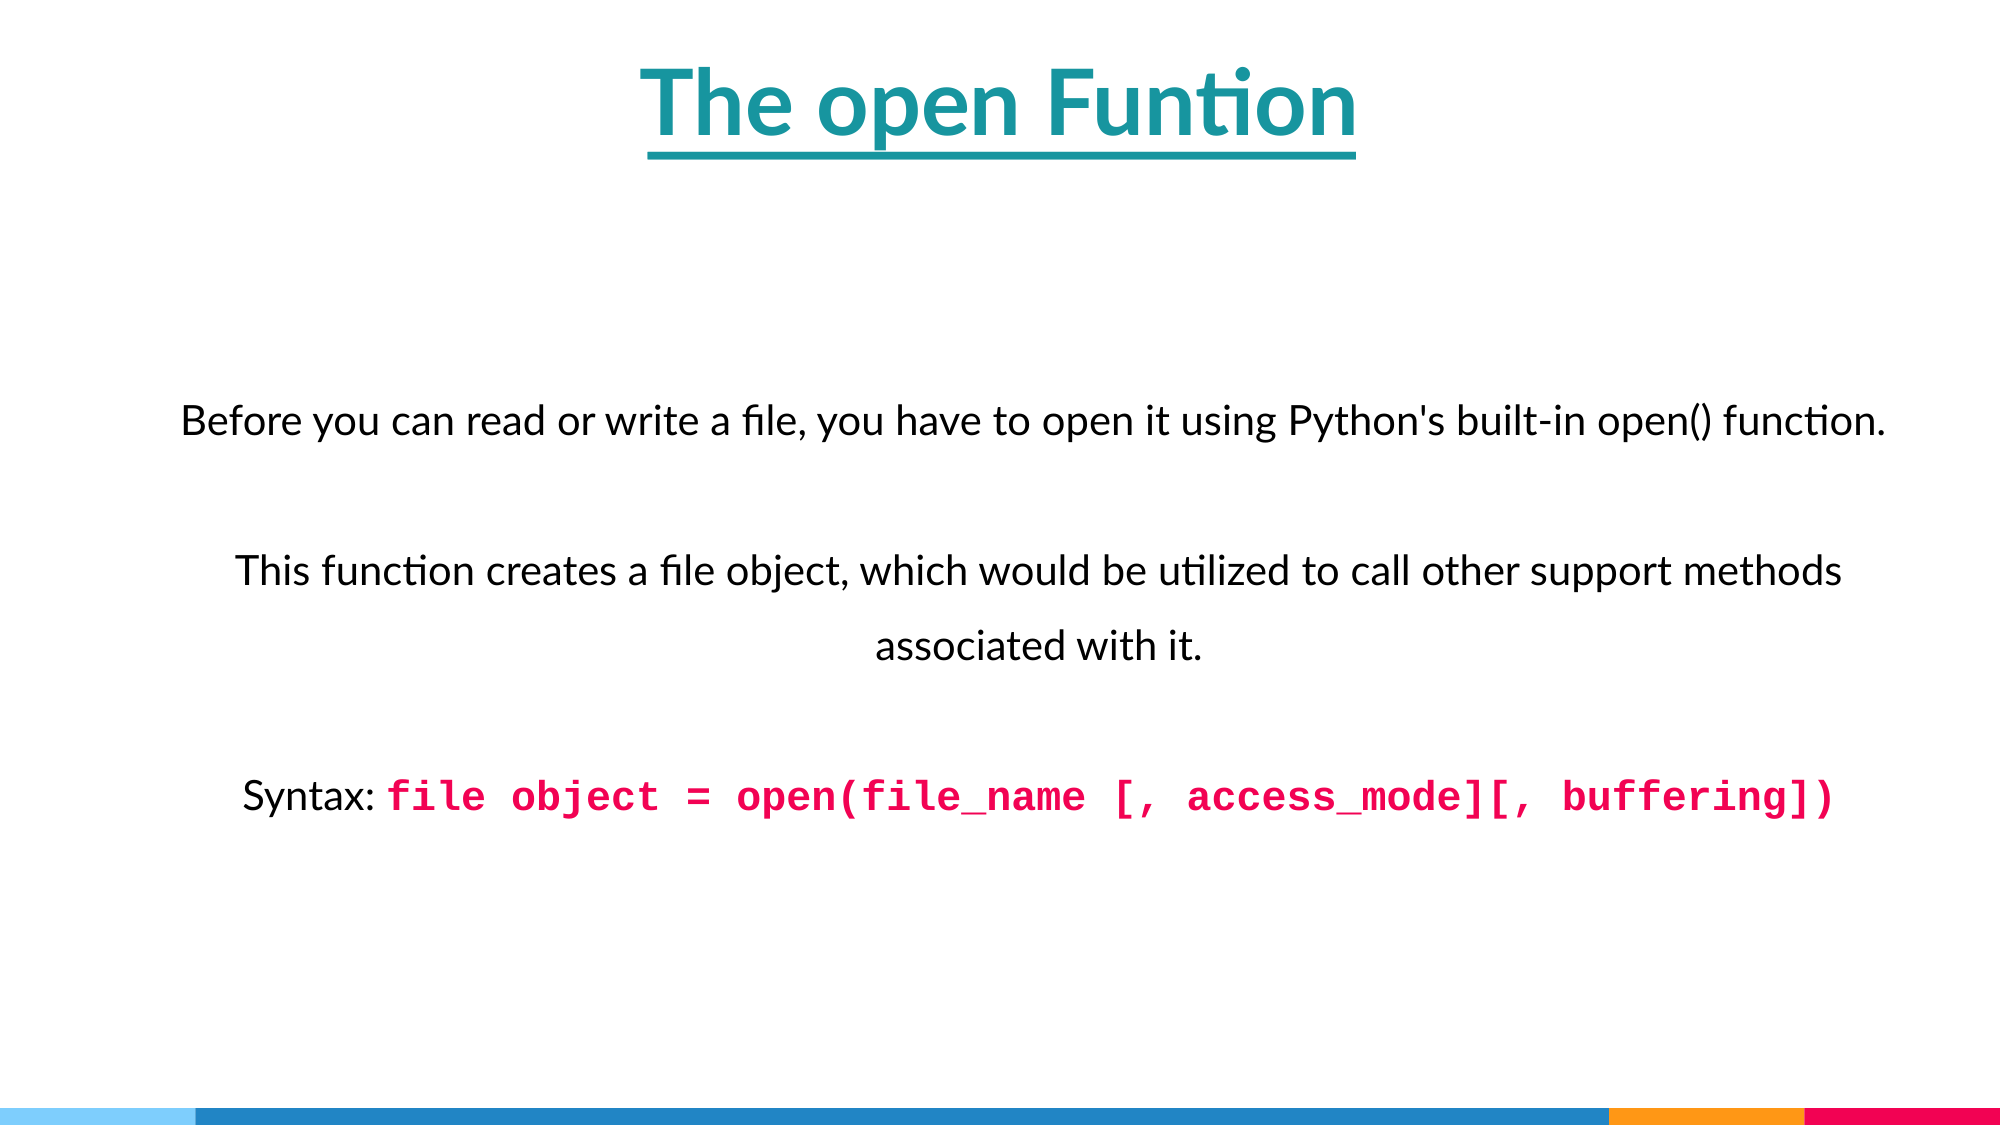

The open Funtion

Before you can read or write a file, you have to open it using Python's built-in open() function.

This function creates a file object, which would be utilized to call other support methods associated with it.

Syntax: file object = open(file_name [, access_mode][, buffering])